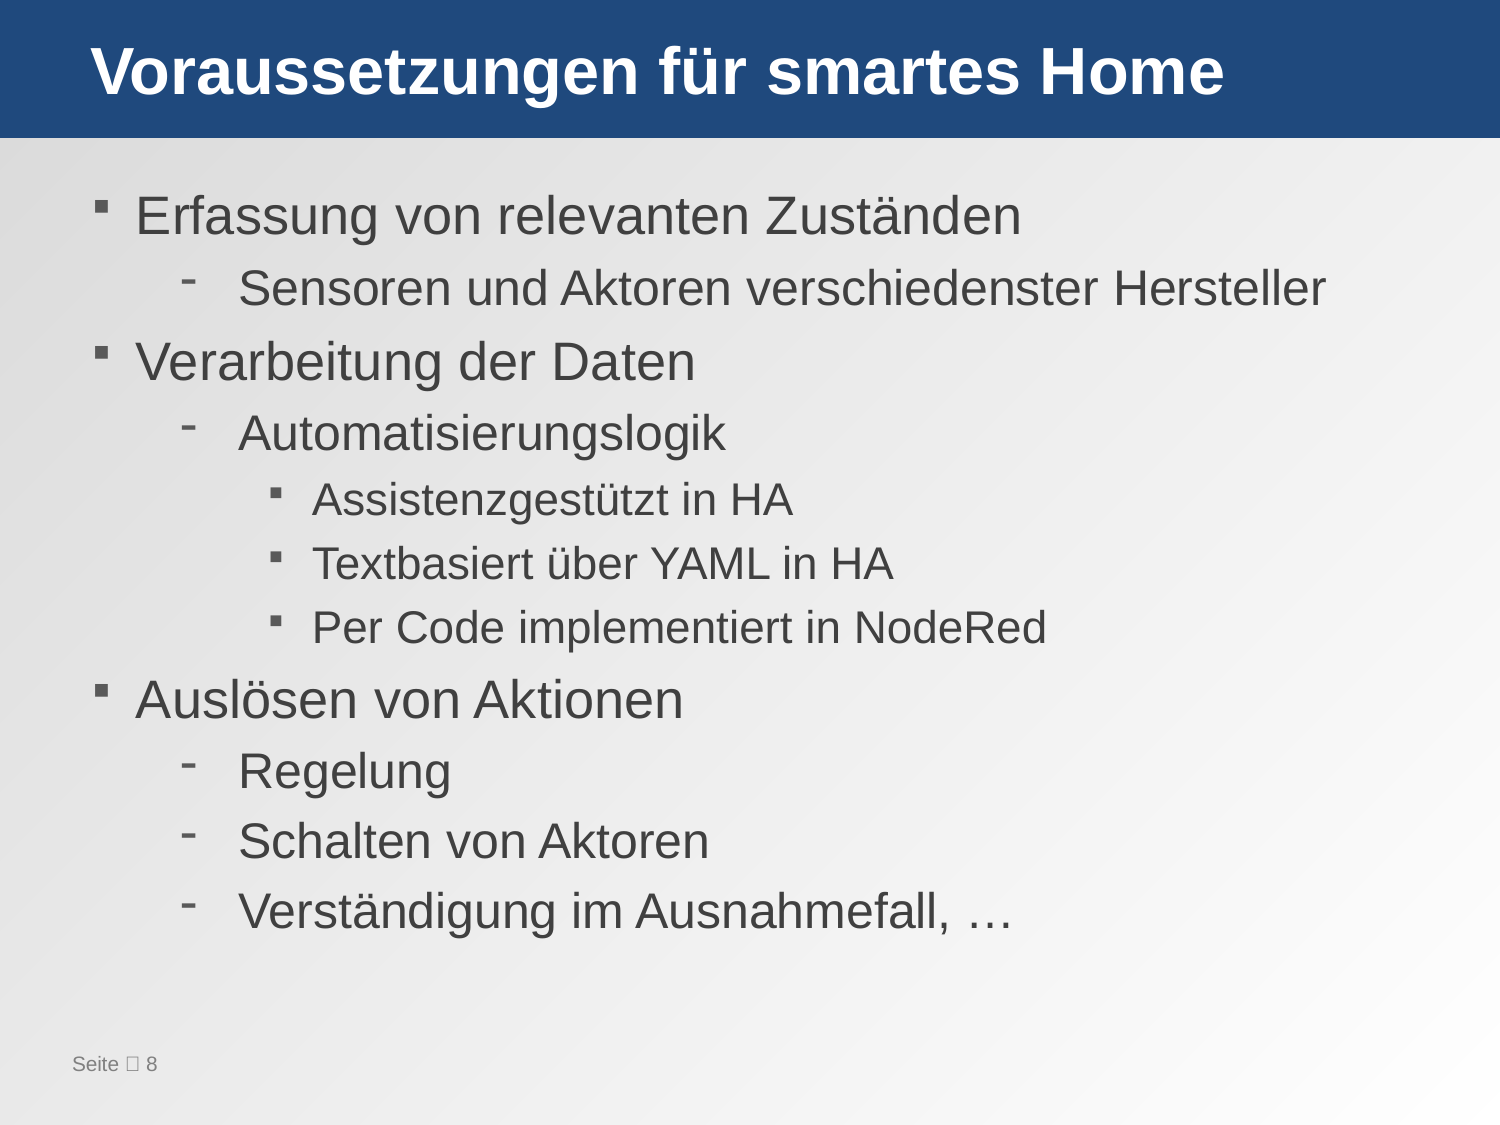

# Voraussetzungen für smartes Home
Erfassung von relevanten Zuständen
Sensoren und Aktoren verschiedenster Hersteller
Verarbeitung der Daten
Automatisierungslogik
Assistenzgestützt in HA
Textbasiert über YAML in HA
Per Code implementiert in NodeRed
Auslösen von Aktionen
Regelung
Schalten von Aktoren
Verständigung im Ausnahmefall, …